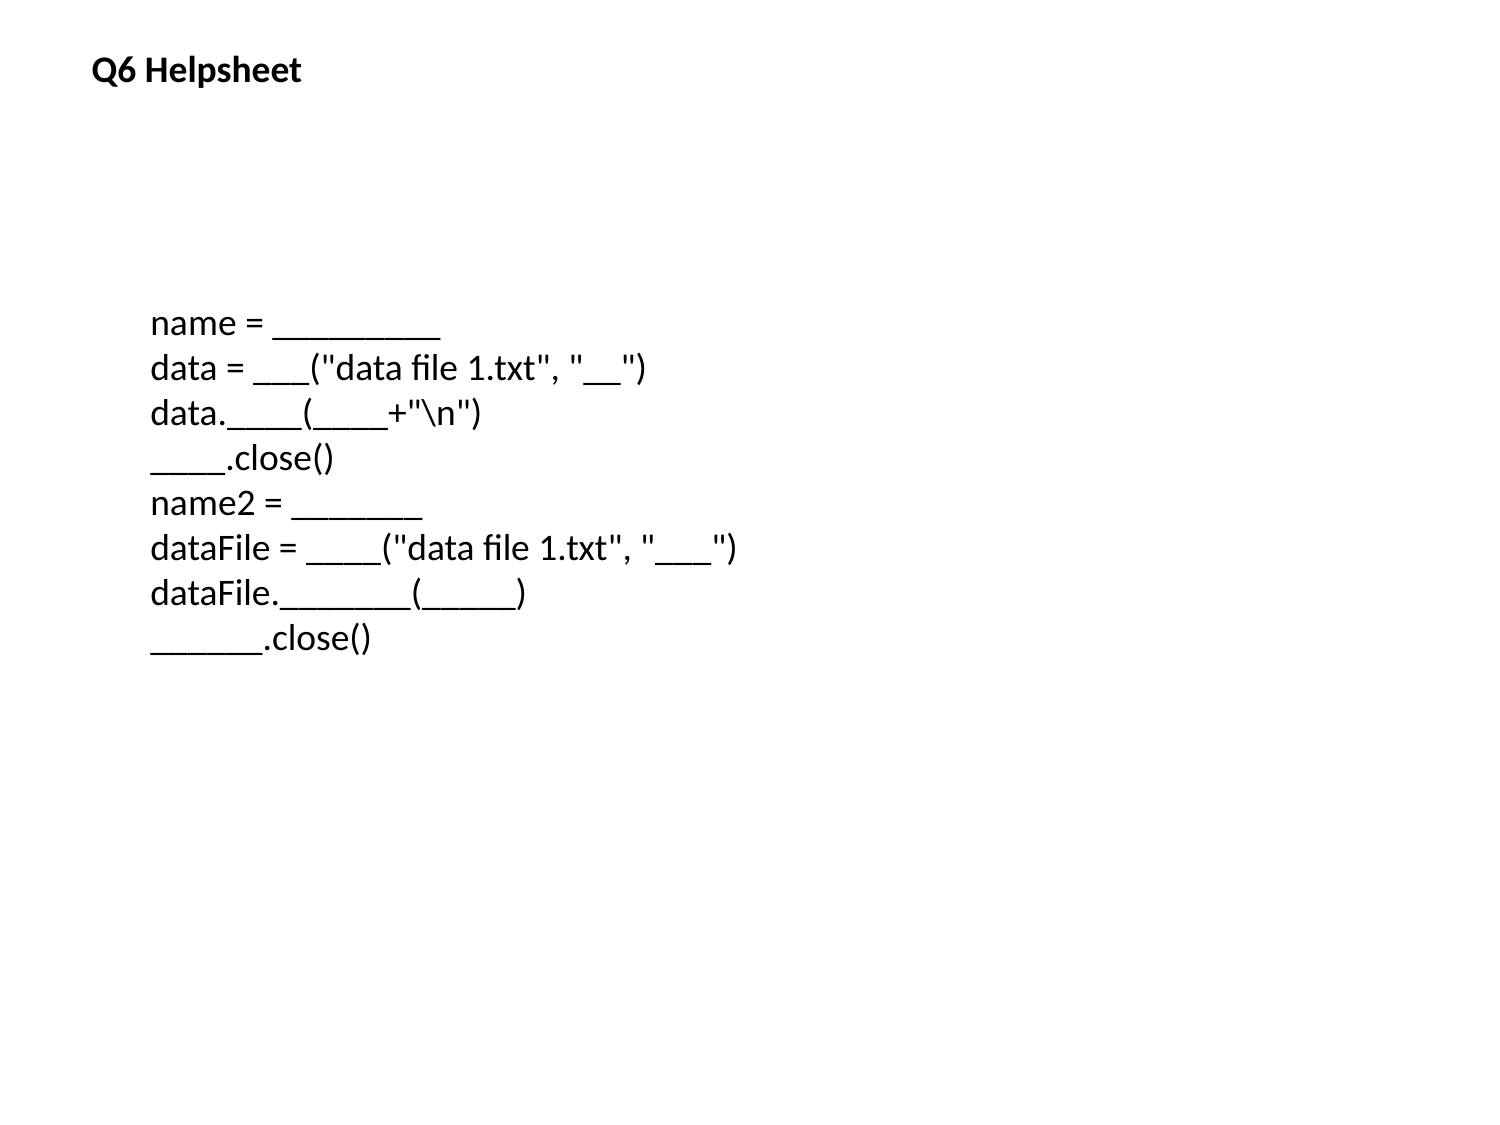

Q6 Helpsheet

name = _________
data = ___("data file 1.txt", "__")
data.____(____+"\n")
____.close()
name2 = _______
dataFile = ____("data file 1.txt", "___")
dataFile._______(_____)
______.close()